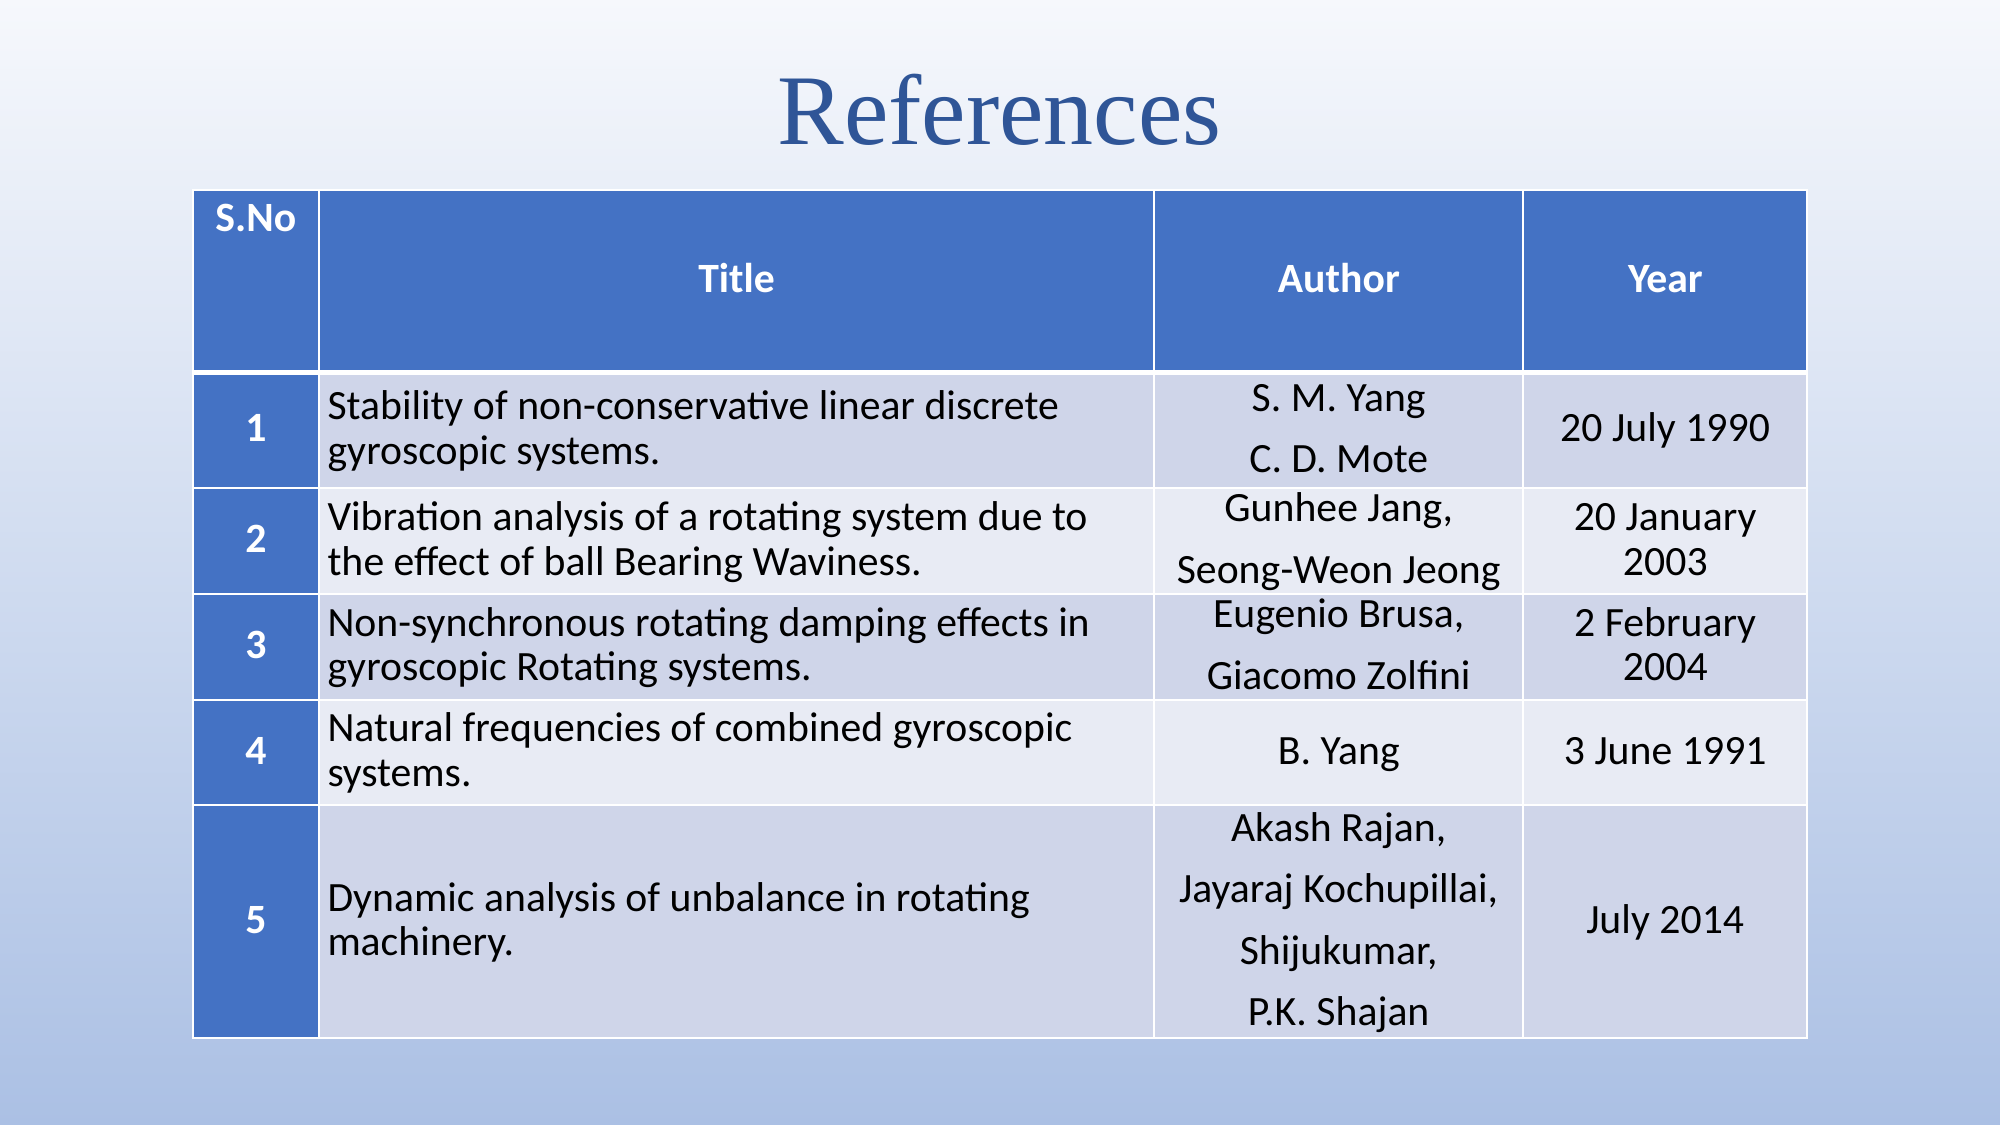

References
| S.No | Title | Author | Year |
| --- | --- | --- | --- |
| 1 | Stability of non-conservative linear discrete gyroscopic systems. | S. M. Yang C. D. Mote | 20 July 1990 |
| 2 | Vibration analysis of a rotating system due to the effect of ball Bearing Waviness. | Gunhee Jang, Seong-Weon Jeong | 20 January 2003 |
| 3 | Non-synchronous rotating damping effects in gyroscopic Rotating systems. | Eugenio Brusa, Giacomo Zolfini | 2 February 2004 |
| 4 | Natural frequencies of combined gyroscopic systems. | B. Yang | 3 June 1991 |
| 5 | Dynamic analysis of unbalance in rotating machinery. | Akash Rajan, Jayaraj Kochupillai, Shijukumar, P.K. Shajan | July 2014 |